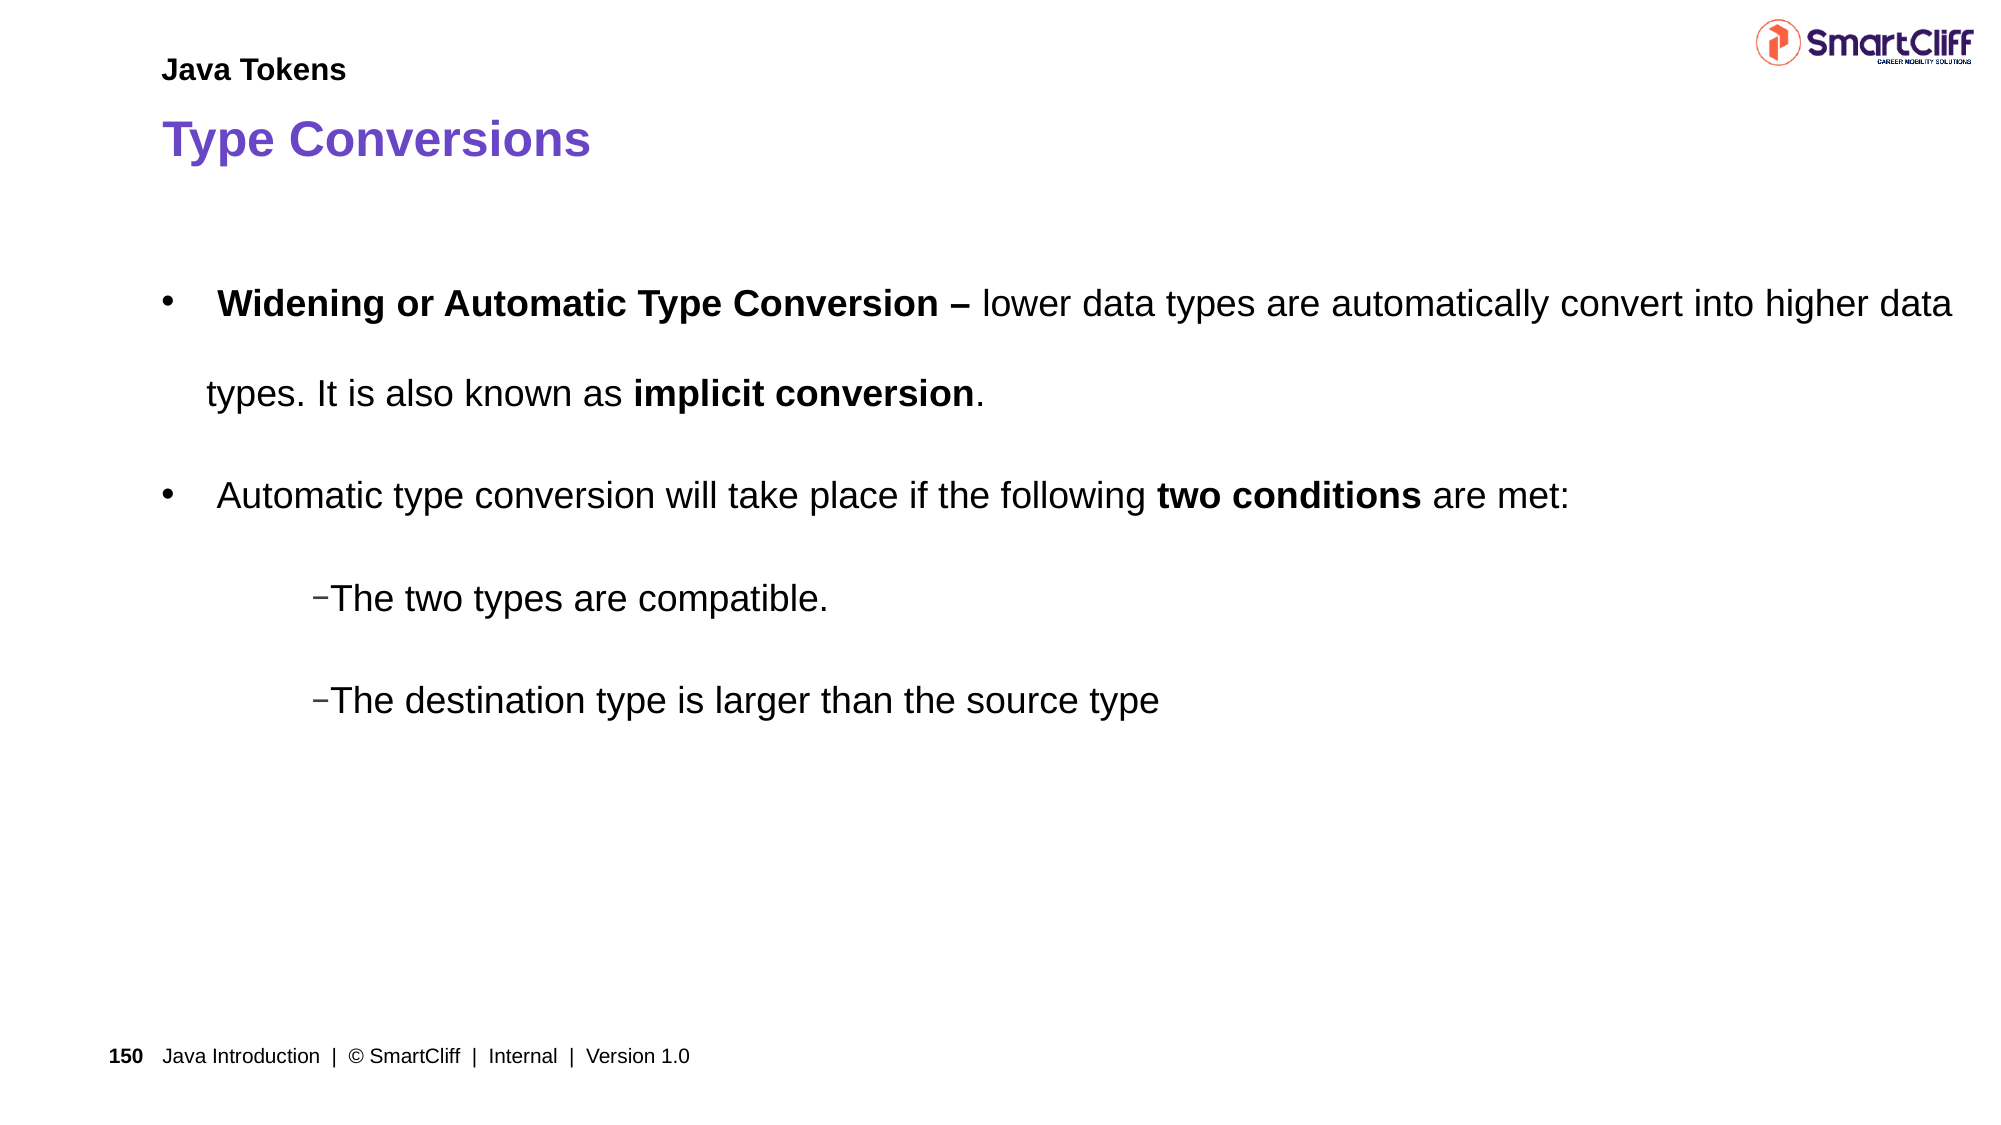

Java Tokens
# Type Conversions
 Widening or Automatic Type Conversion – lower data types are automatically convert into higher data types. It is also known as implicit conversion.
 Automatic type conversion will take place if the following two conditions are met:
The two types are compatible.
The destination type is larger than the source type
Java Introduction  |  © SmartCliff  |  Internal  |  Version 1.0
150